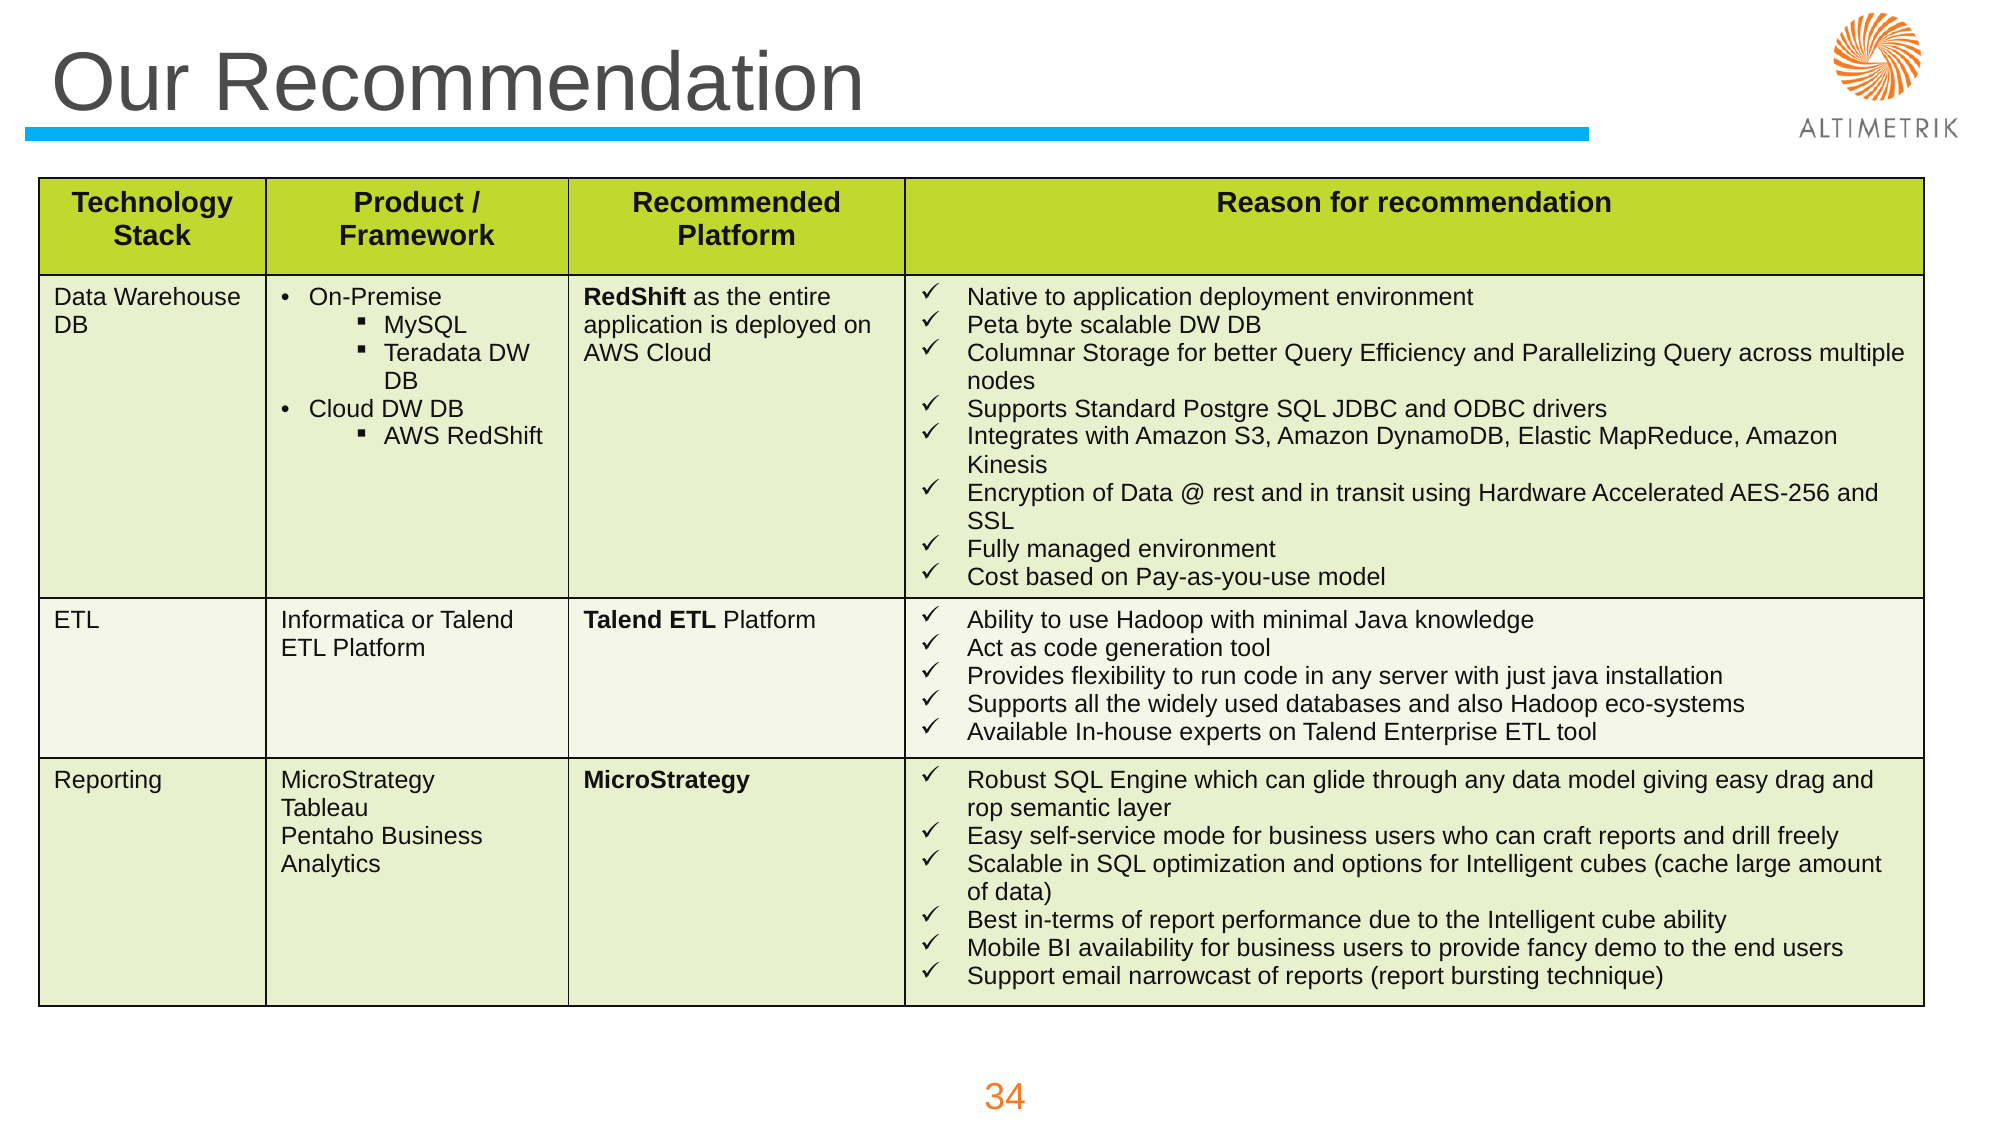

# Our Recommendation
| Technology Stack | Product / Framework | Recommended Platform | Reason for recommendation |
| --- | --- | --- | --- |
| Data Warehouse DB | On-Premise MySQL Teradata DW DB Cloud DW DB AWS RedShift | RedShift as the entire application is deployed on AWS Cloud | Native to application deployment environment Peta byte scalable DW DB Columnar Storage for better Query Efficiency and Parallelizing Query across multiple nodes Supports Standard Postgre SQL JDBC and ODBC drivers Integrates with Amazon S3, Amazon DynamoDB, Elastic MapReduce, Amazon Kinesis Encryption of Data @ rest and in transit using Hardware Accelerated AES-256 and SSL Fully managed environment Cost based on Pay-as-you-use model |
| ETL | Informatica or Talend ETL Platform | Talend ETL Platform | Ability to use Hadoop with minimal Java knowledge Act as code generation tool Provides flexibility to run code in any server with just java installation Supports all the widely used databases and also Hadoop eco-systems Available In-house experts on Talend Enterprise ETL tool |
| Reporting | MicroStrategy Tableau Pentaho Business Analytics | MicroStrategy | Robust SQL Engine which can glide through any data model giving easy drag and rop semantic layer Easy self-service mode for business users who can craft reports and drill freely Scalable in SQL optimization and options for Intelligent cubes (cache large amount of data) Best in-terms of report performance due to the Intelligent cube ability Mobile BI availability for business users to provide fancy demo to the end users Support email narrowcast of reports (report bursting technique) |